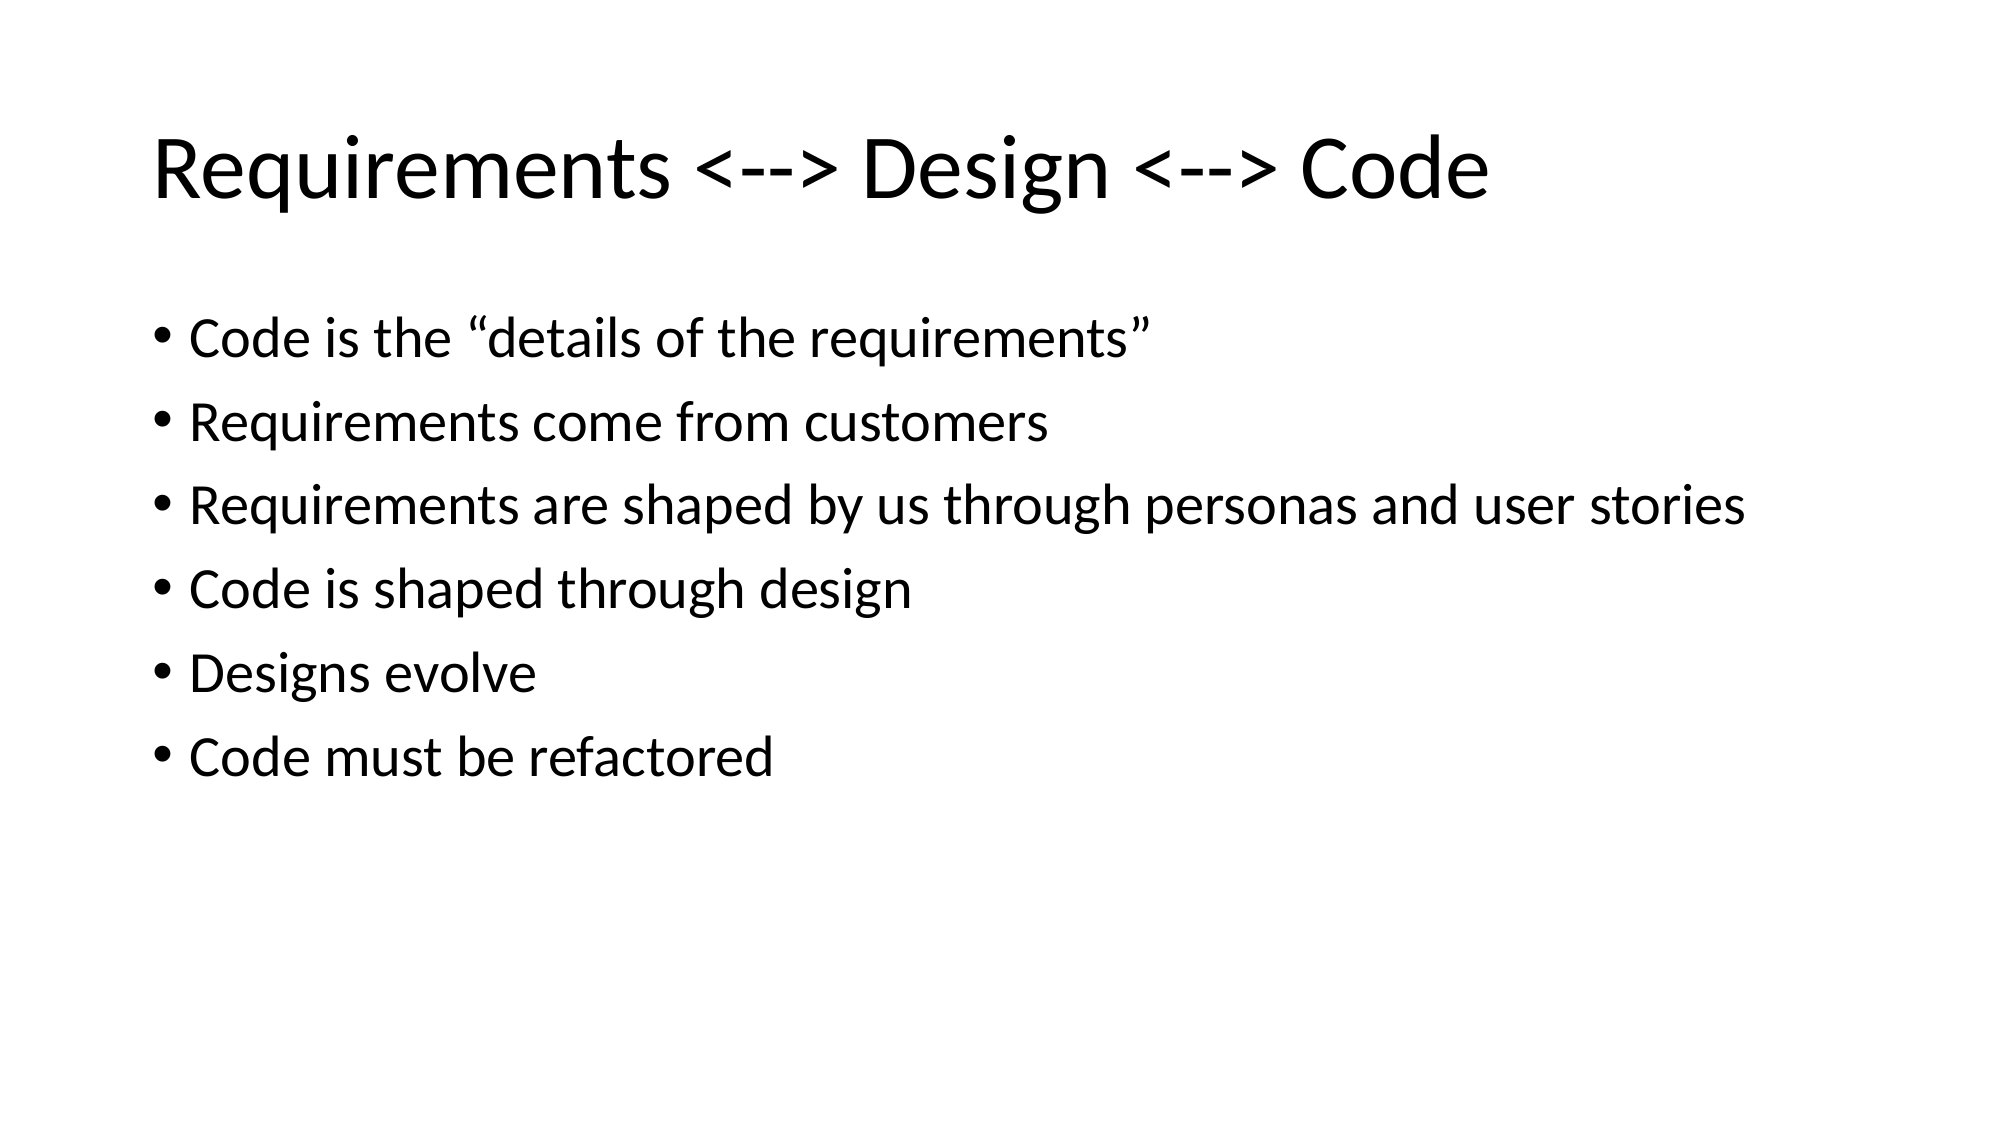

# Requirements <--> Design <--> Code
Code is the “details of the requirements”
Requirements come from customers
Requirements are shaped by us through personas and user stories
Code is shaped through design
Designs evolve
Code must be refactored